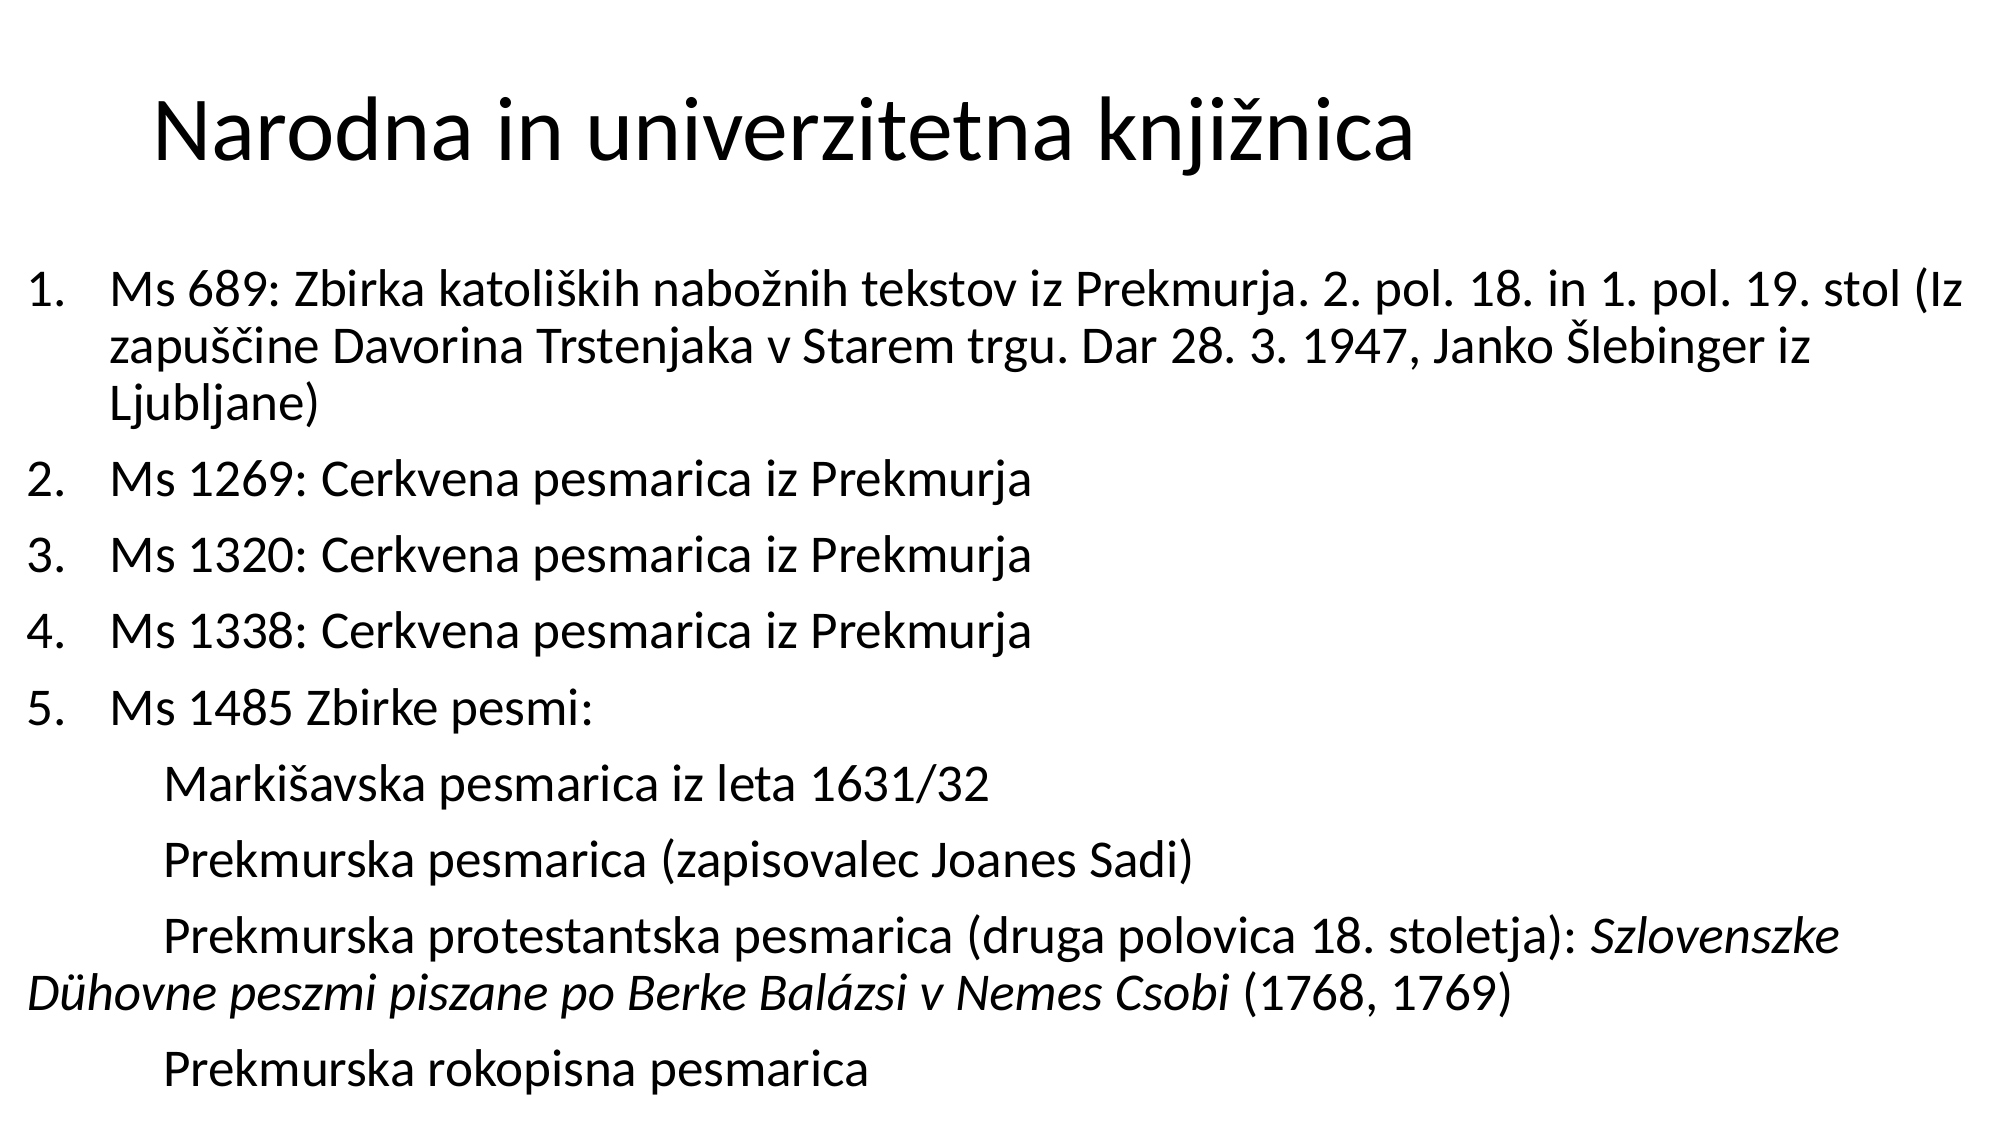

# Narodna in univerzitetna knjižnica
Ms 689: Zbirka katoliških nabožnih tekstov iz Prekmurja. 2. pol. 18. in 1. pol. 19. stol (Iz zapuščine Davorina Trstenjaka v Starem trgu. Dar 28. 3. 1947, Janko Šlebinger iz Ljubljane)
Ms 1269: Cerkvena pesmarica iz Prekmurja
Ms 1320: Cerkvena pesmarica iz Prekmurja
Ms 1338: Cerkvena pesmarica iz Prekmurja
Ms 1485 Zbirke pesmi:
	Markišavska pesmarica iz leta 1631/32
	Prekmurska pesmarica (zapisovalec Joanes Sadi)
	Prekmurska protestantska pesmarica (druga polovica 18. stoletja): Szlovenszke 	Dühovne peszmi piszane po Berke Balázsi v Nemes Csobi (1768, 1769)
	Prekmurska rokopisna pesmarica